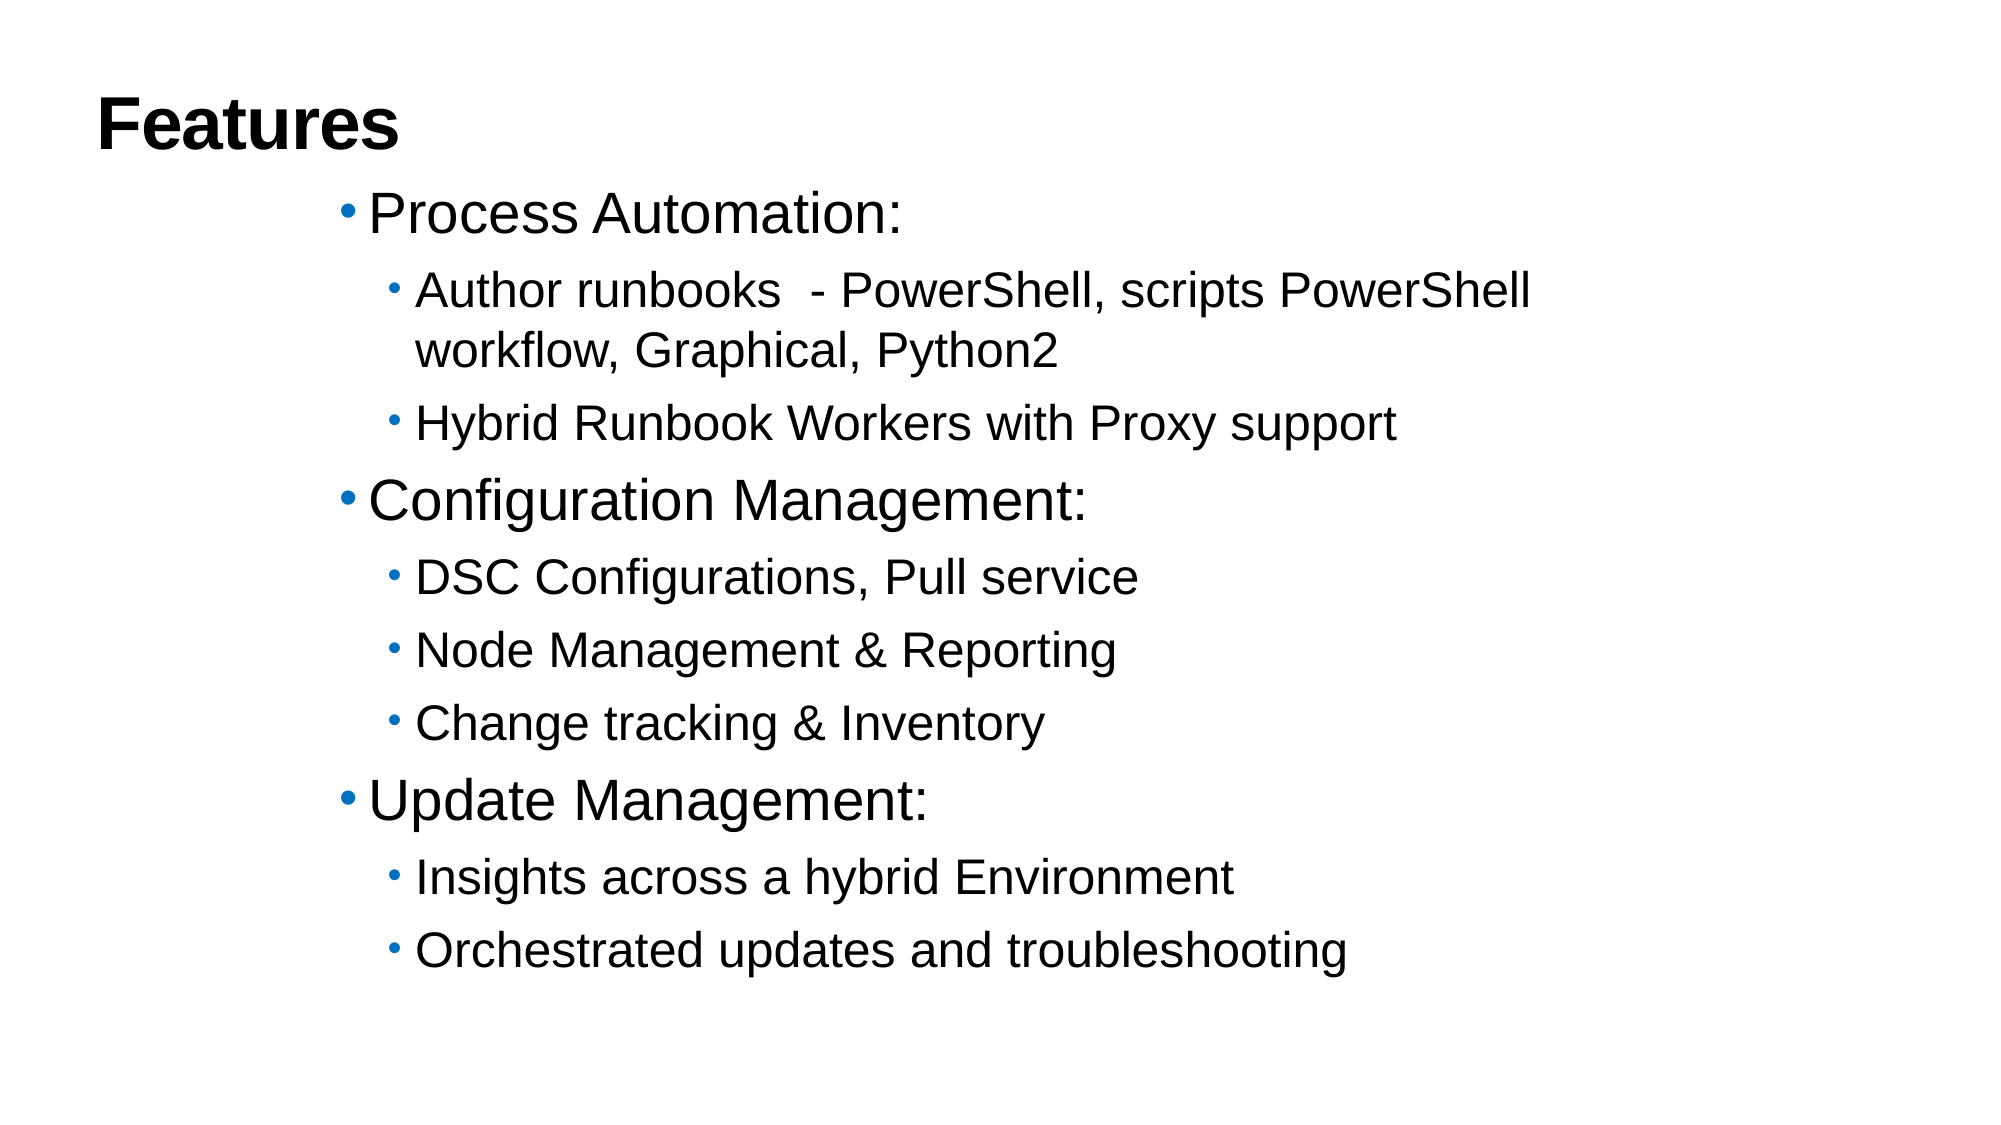

# Features
Process Automation:
Author runbooks  - PowerShell, scripts PowerShell workflow, Graphical, Python2
Hybrid Runbook Workers with Proxy support
Configuration Management:
DSC Configurations, Pull service
Node Management & Reporting
Change tracking & Inventory
Update Management:
Insights across a hybrid Environment
Orchestrated updates and troubleshooting